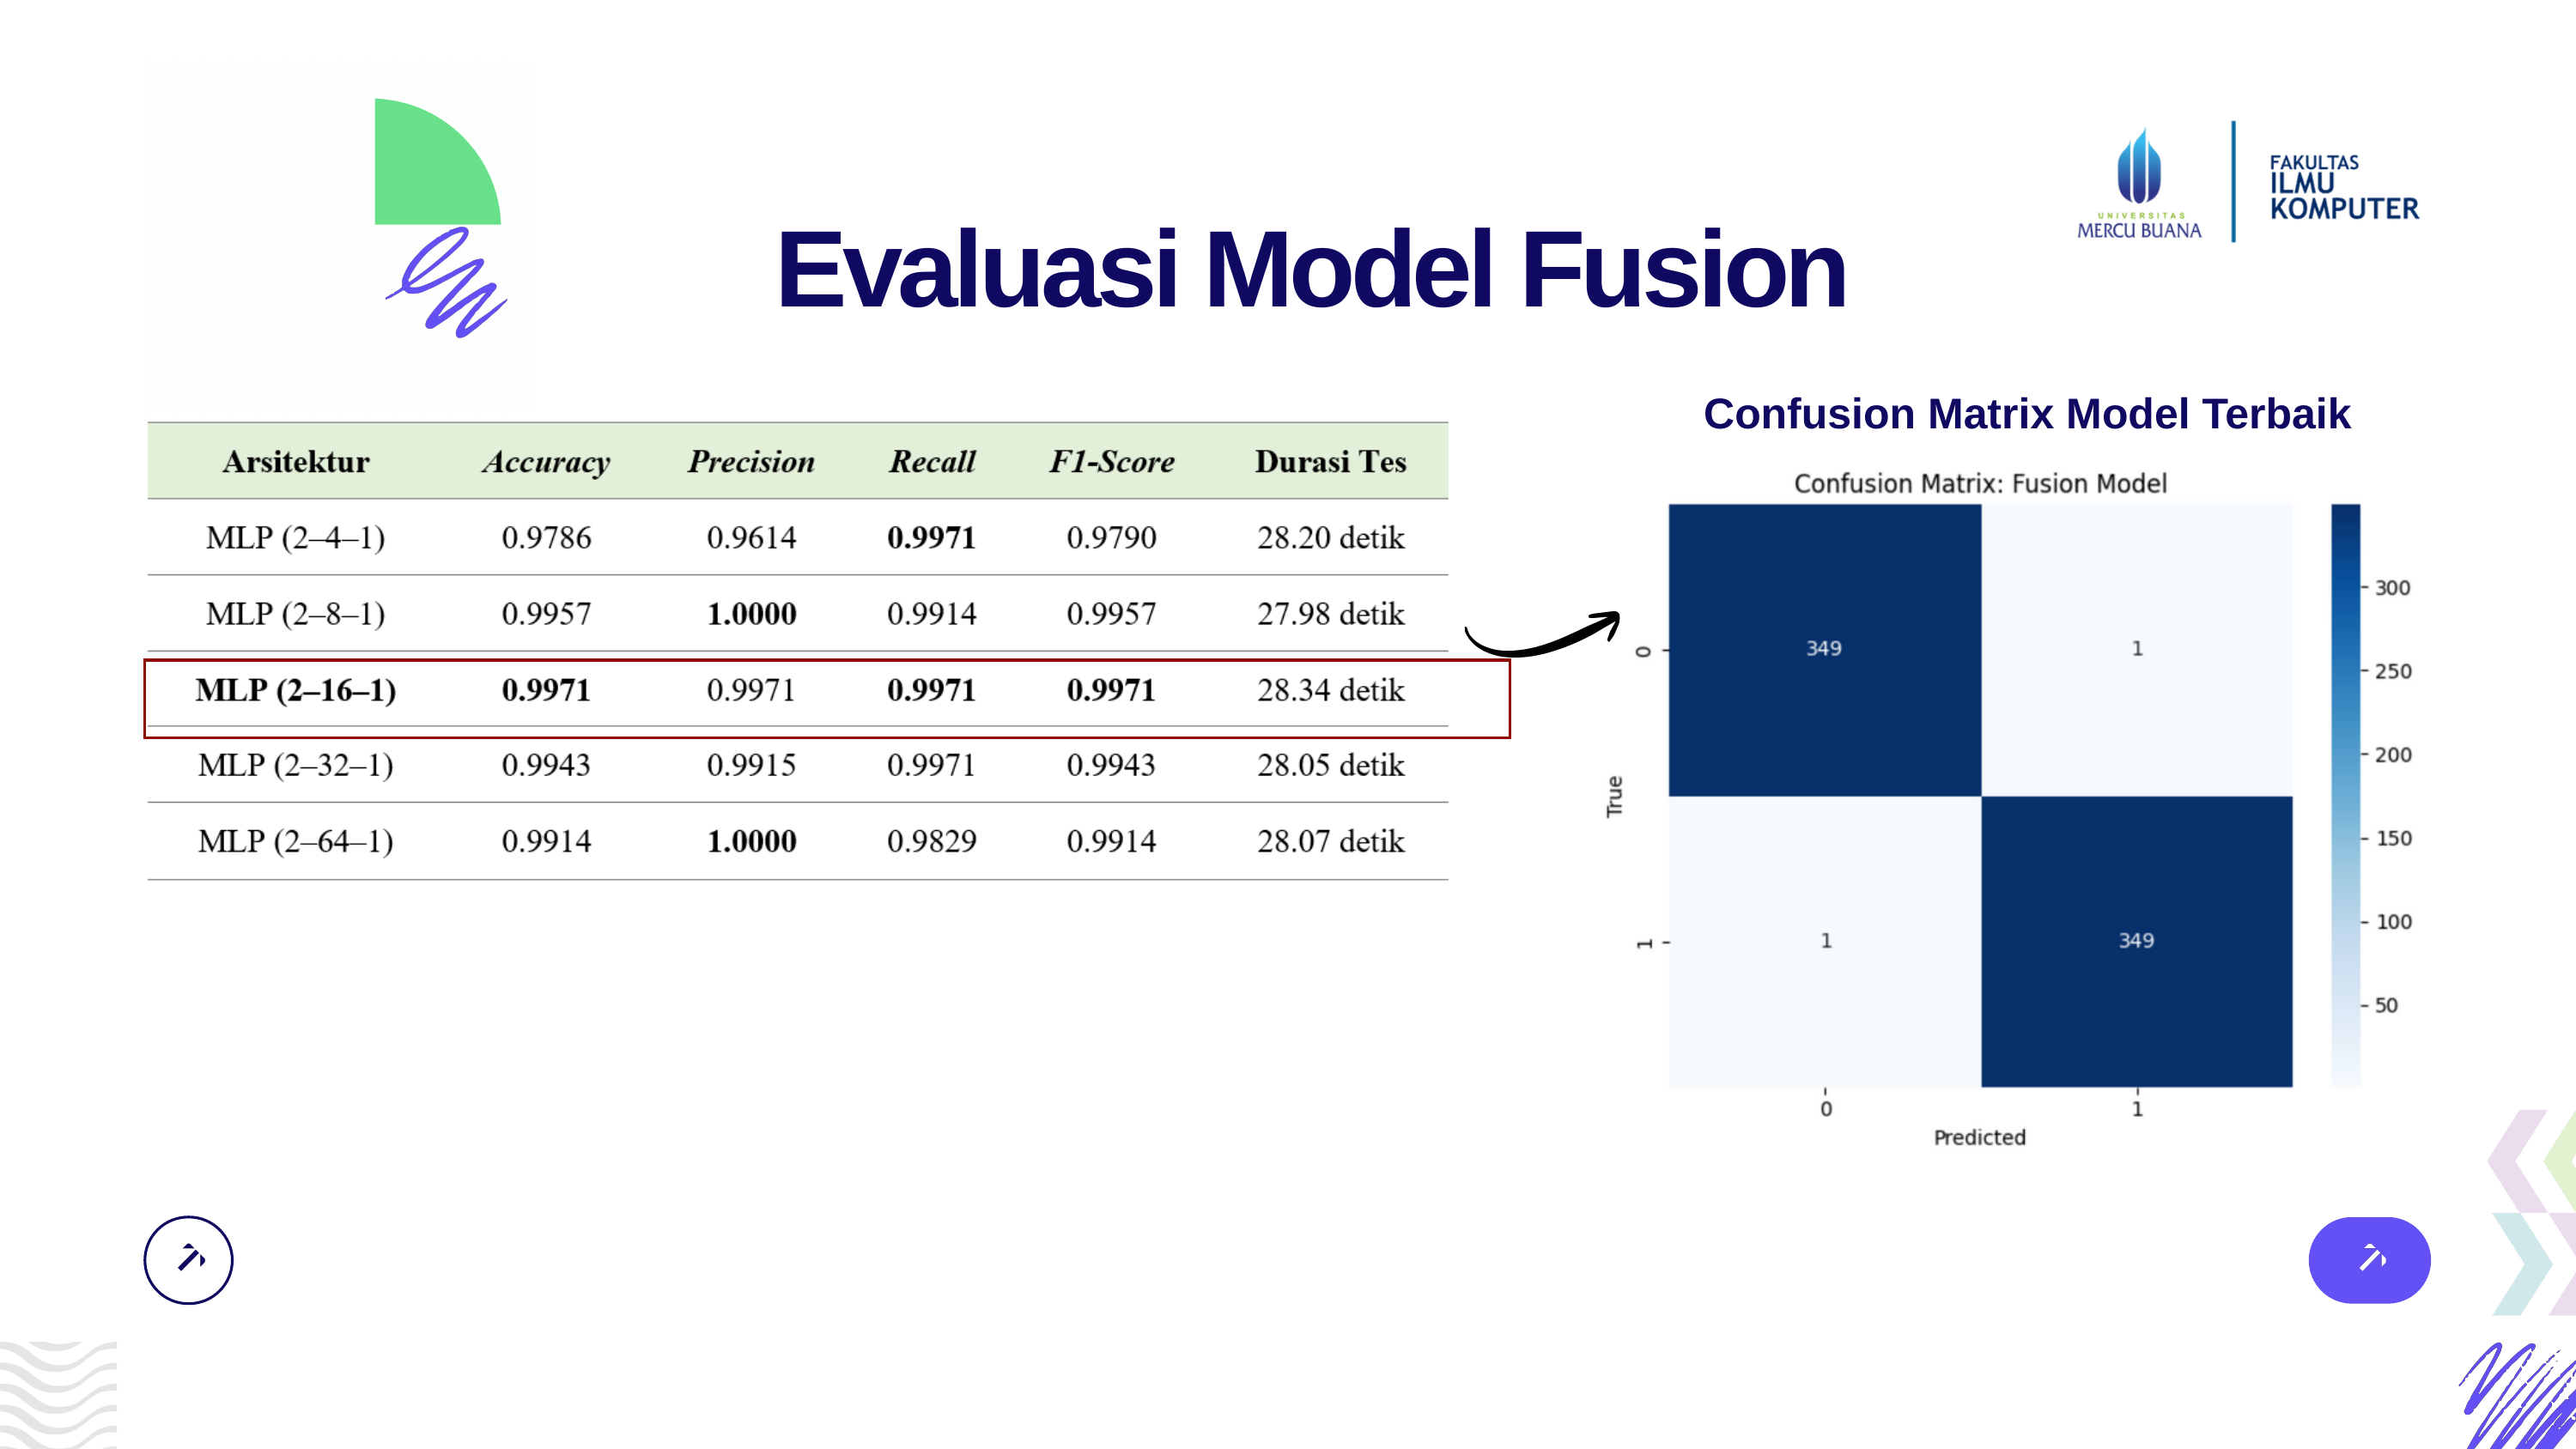

Evaluasi Model Fusion

Confusion Matrix Model Terbaik